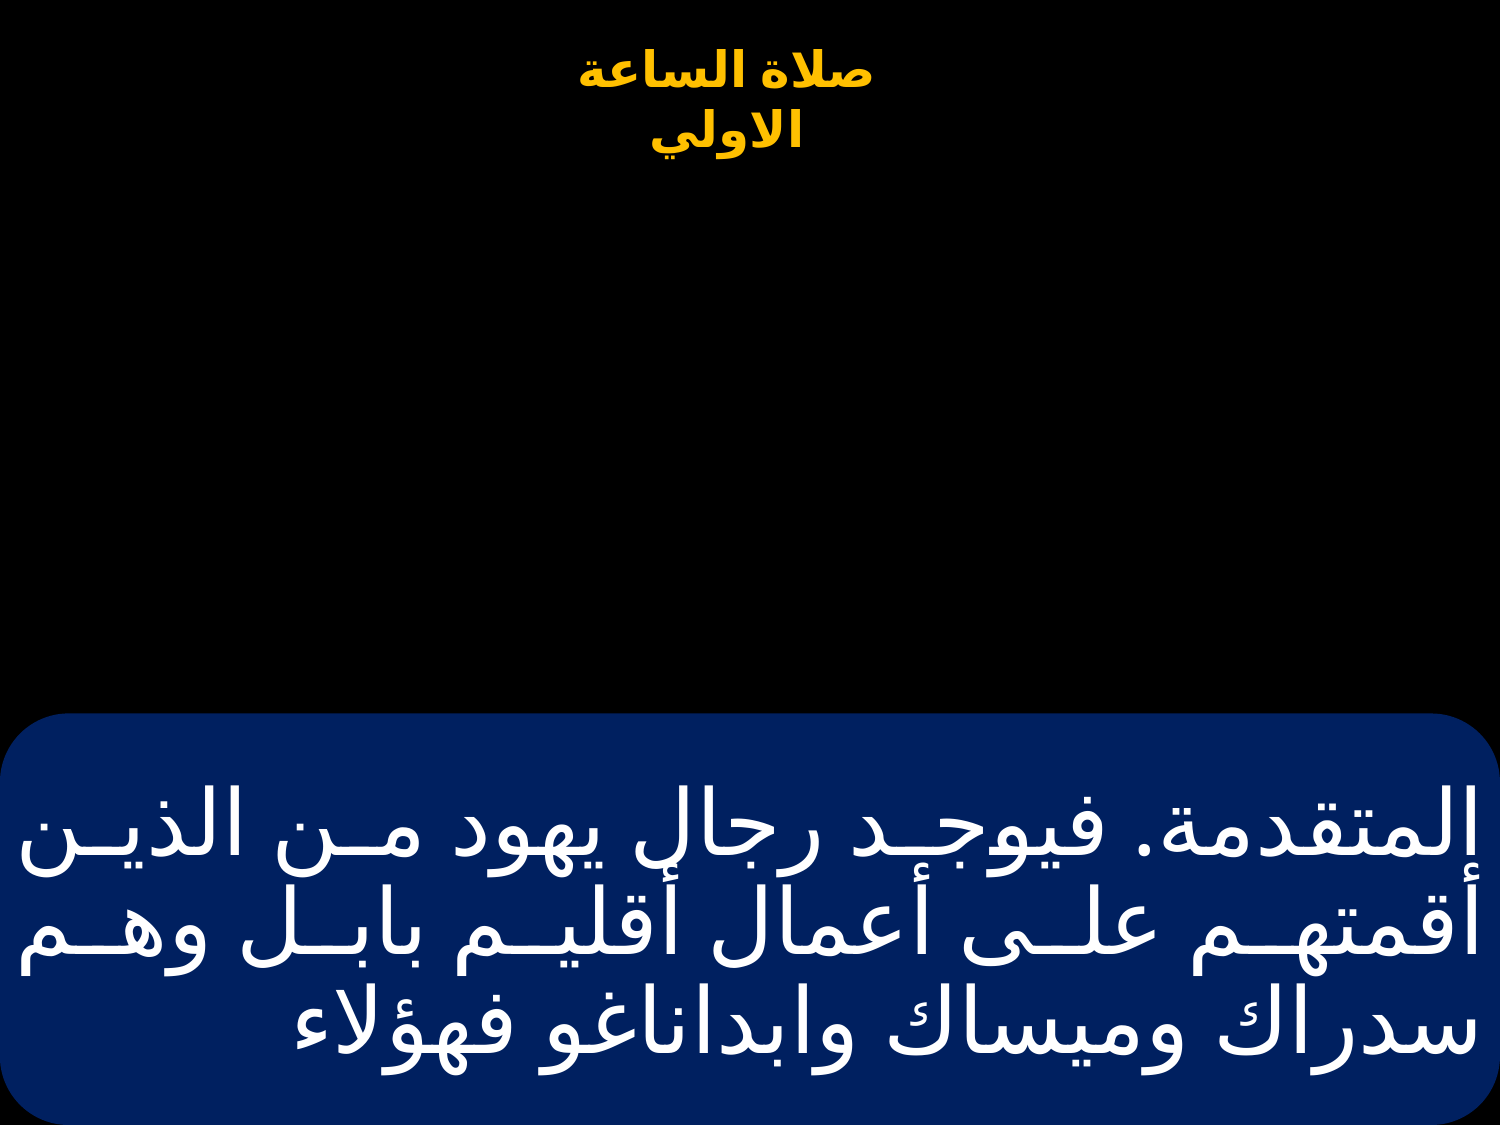

# المتقدمة. فيوجد رجال يهود من الذين أقمتهم على أعمال أقليم بابل وهم سدراك وميساك وابداناغو فهؤلاء